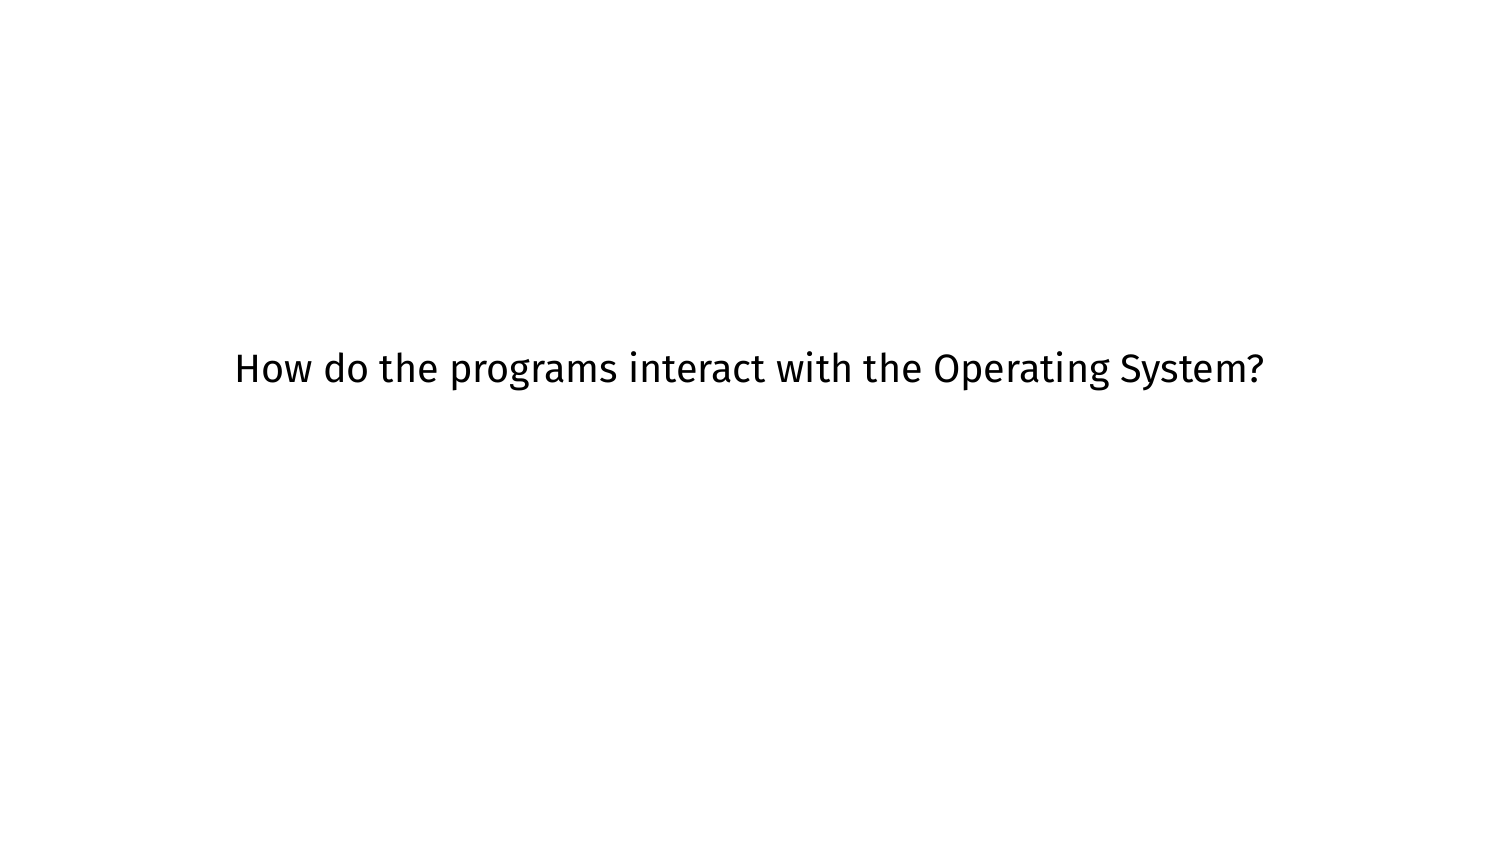

How do the programs interact with the Operating System?